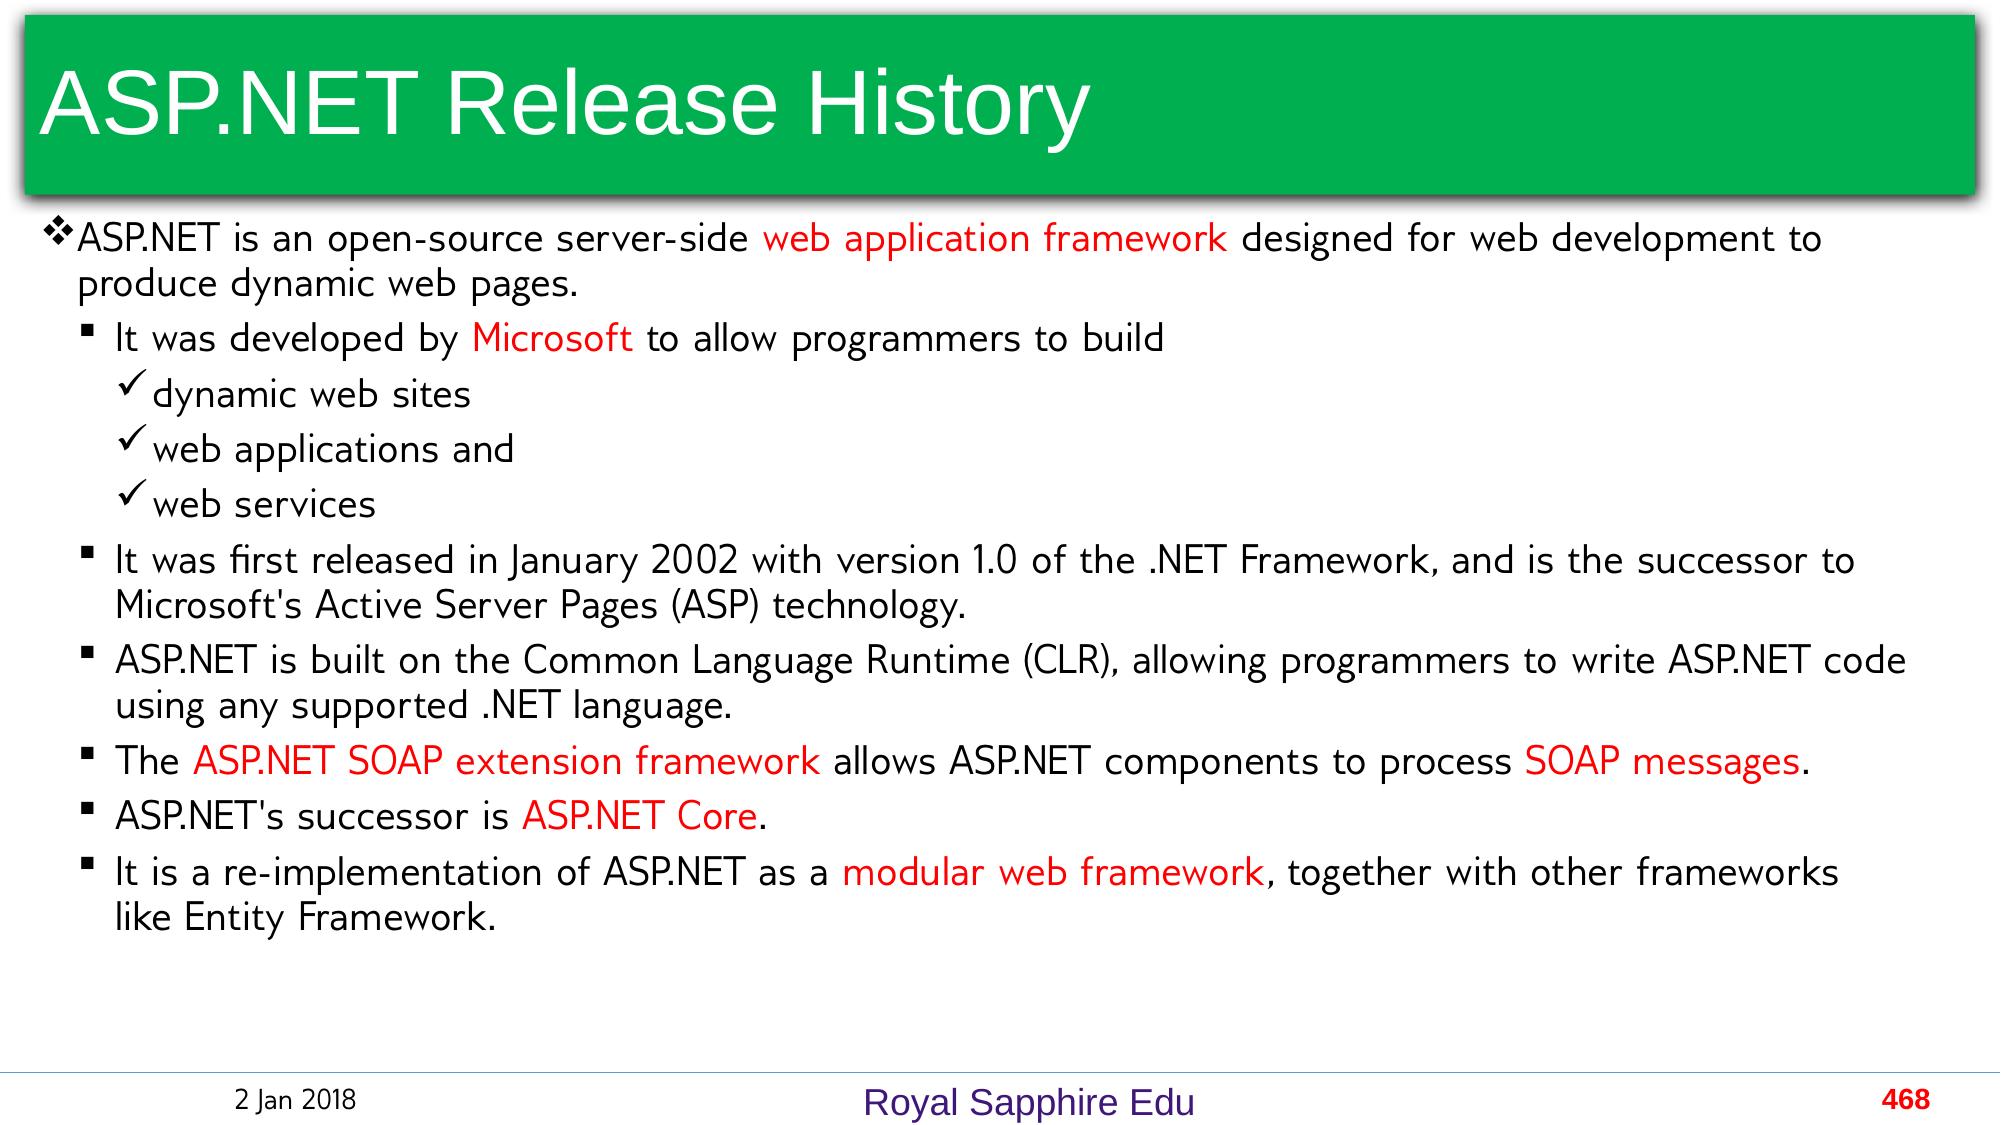

# ASP.NET Release History
ASP.NET is an open-source server-side web application framework designed for web development to produce dynamic web pages.
It was developed by Microsoft to allow programmers to build
dynamic web sites
web applications and
web services
It was first released in January 2002 with version 1.0 of the .NET Framework, and is the successor to Microsoft's Active Server Pages (ASP) technology.
ASP.NET is built on the Common Language Runtime (CLR), allowing programmers to write ASP.NET code using any supported .NET language.
The ASP.NET SOAP extension framework allows ASP.NET components to process SOAP messages.
ASP.NET's successor is ASP.NET Core.
It is a re-implementation of ASP.NET as a modular web framework, together with other frameworks like Entity Framework.
2 Jan 2018
468